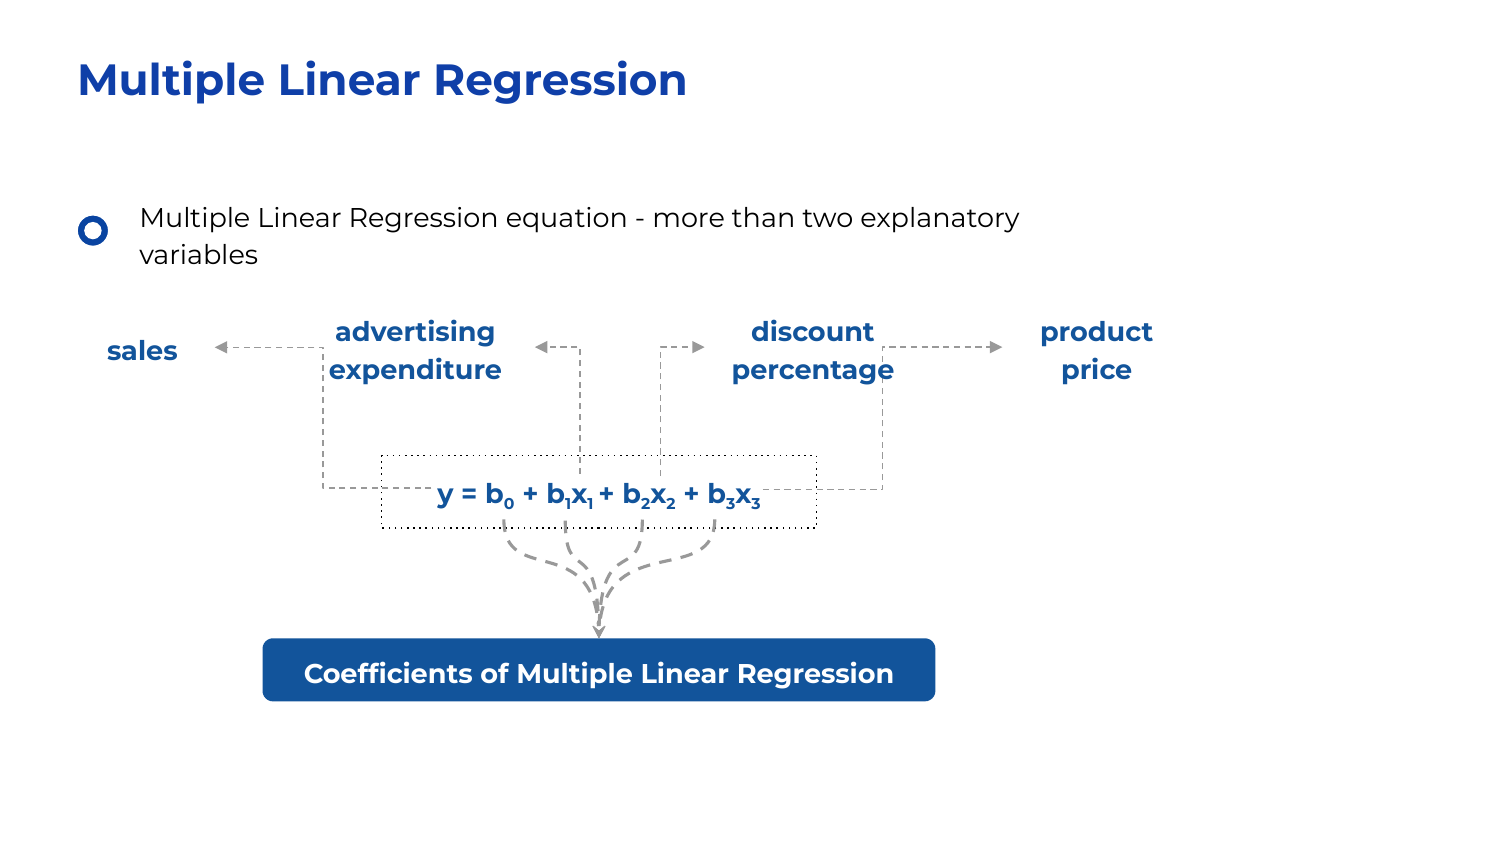

Multiple Linear Regression
Multiple Linear Regression equation - more than two explanatory variables

advertising
expenditure
discount percentage
product
price
sales
y = b0 + b1x1 + b2x2 + b3x3
Coefficients of Multiple Linear Regression